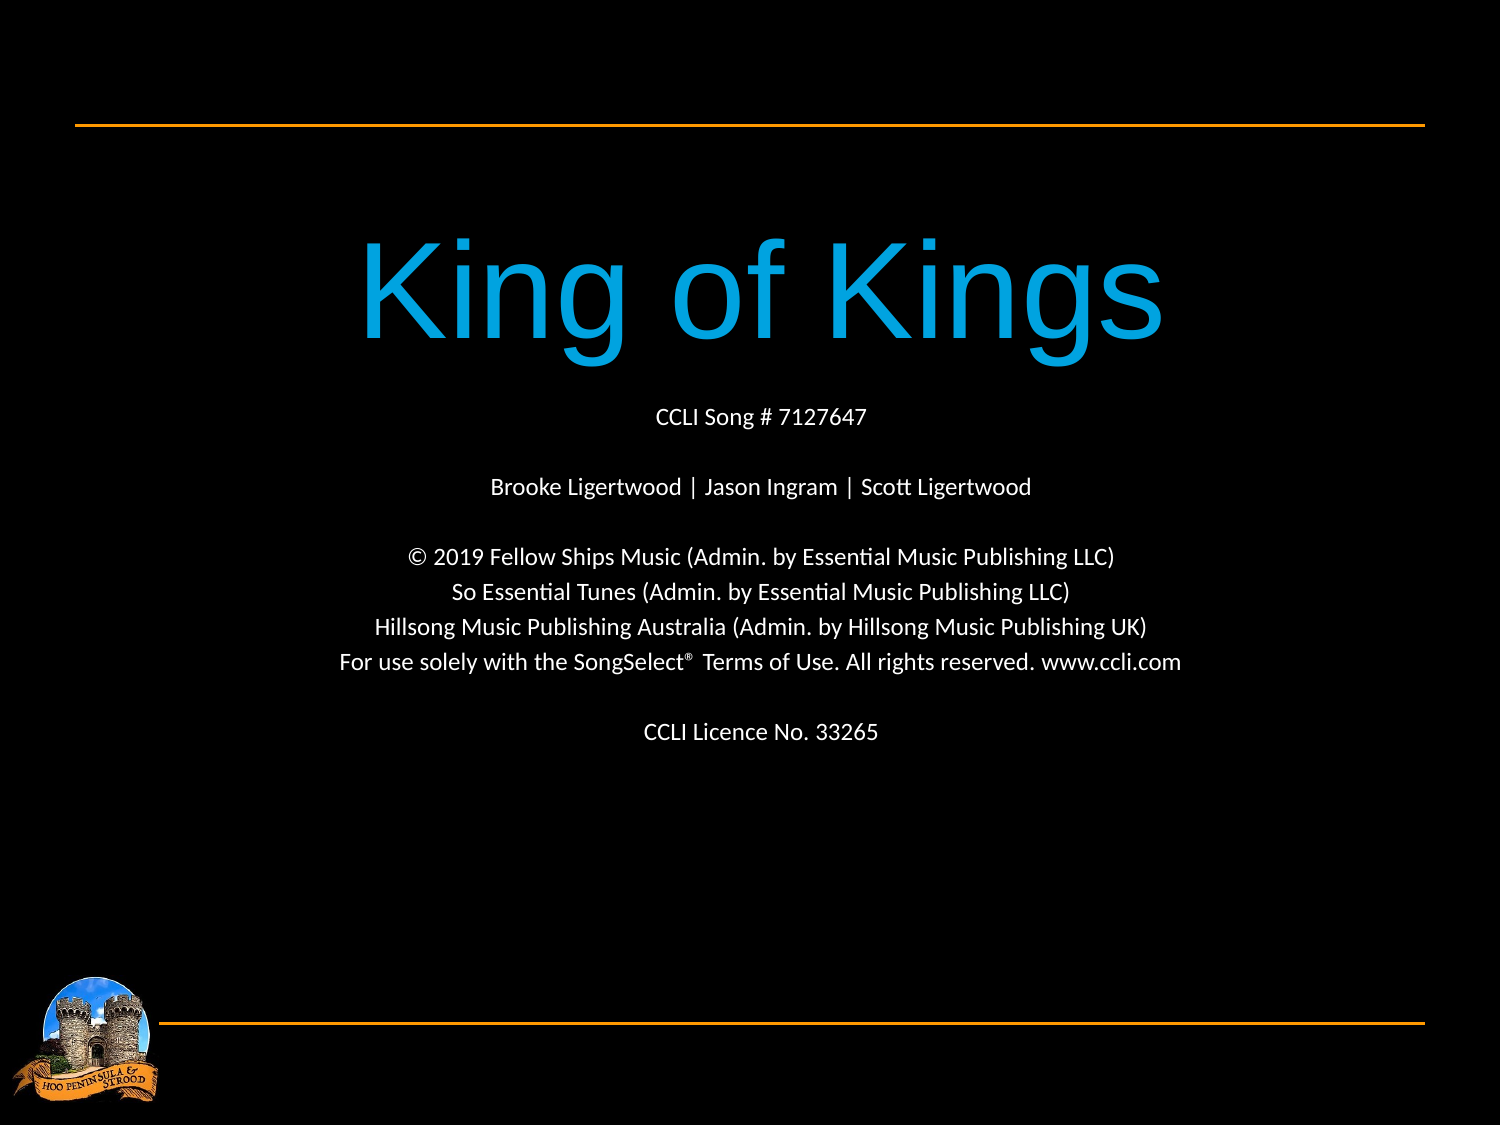

King of Kings
CCLI Song # 7127647

Brooke Ligertwood | Jason Ingram | Scott Ligertwood

© 2019 Fellow Ships Music (Admin. by Essential Music Publishing LLC)
So Essential Tunes (Admin. by Essential Music Publishing LLC)
Hillsong Music Publishing Australia (Admin. by Hillsong Music Publishing UK)
For use solely with the SongSelect® Terms of Use. All rights reserved. www.ccli.com

CCLI Licence No. 33265